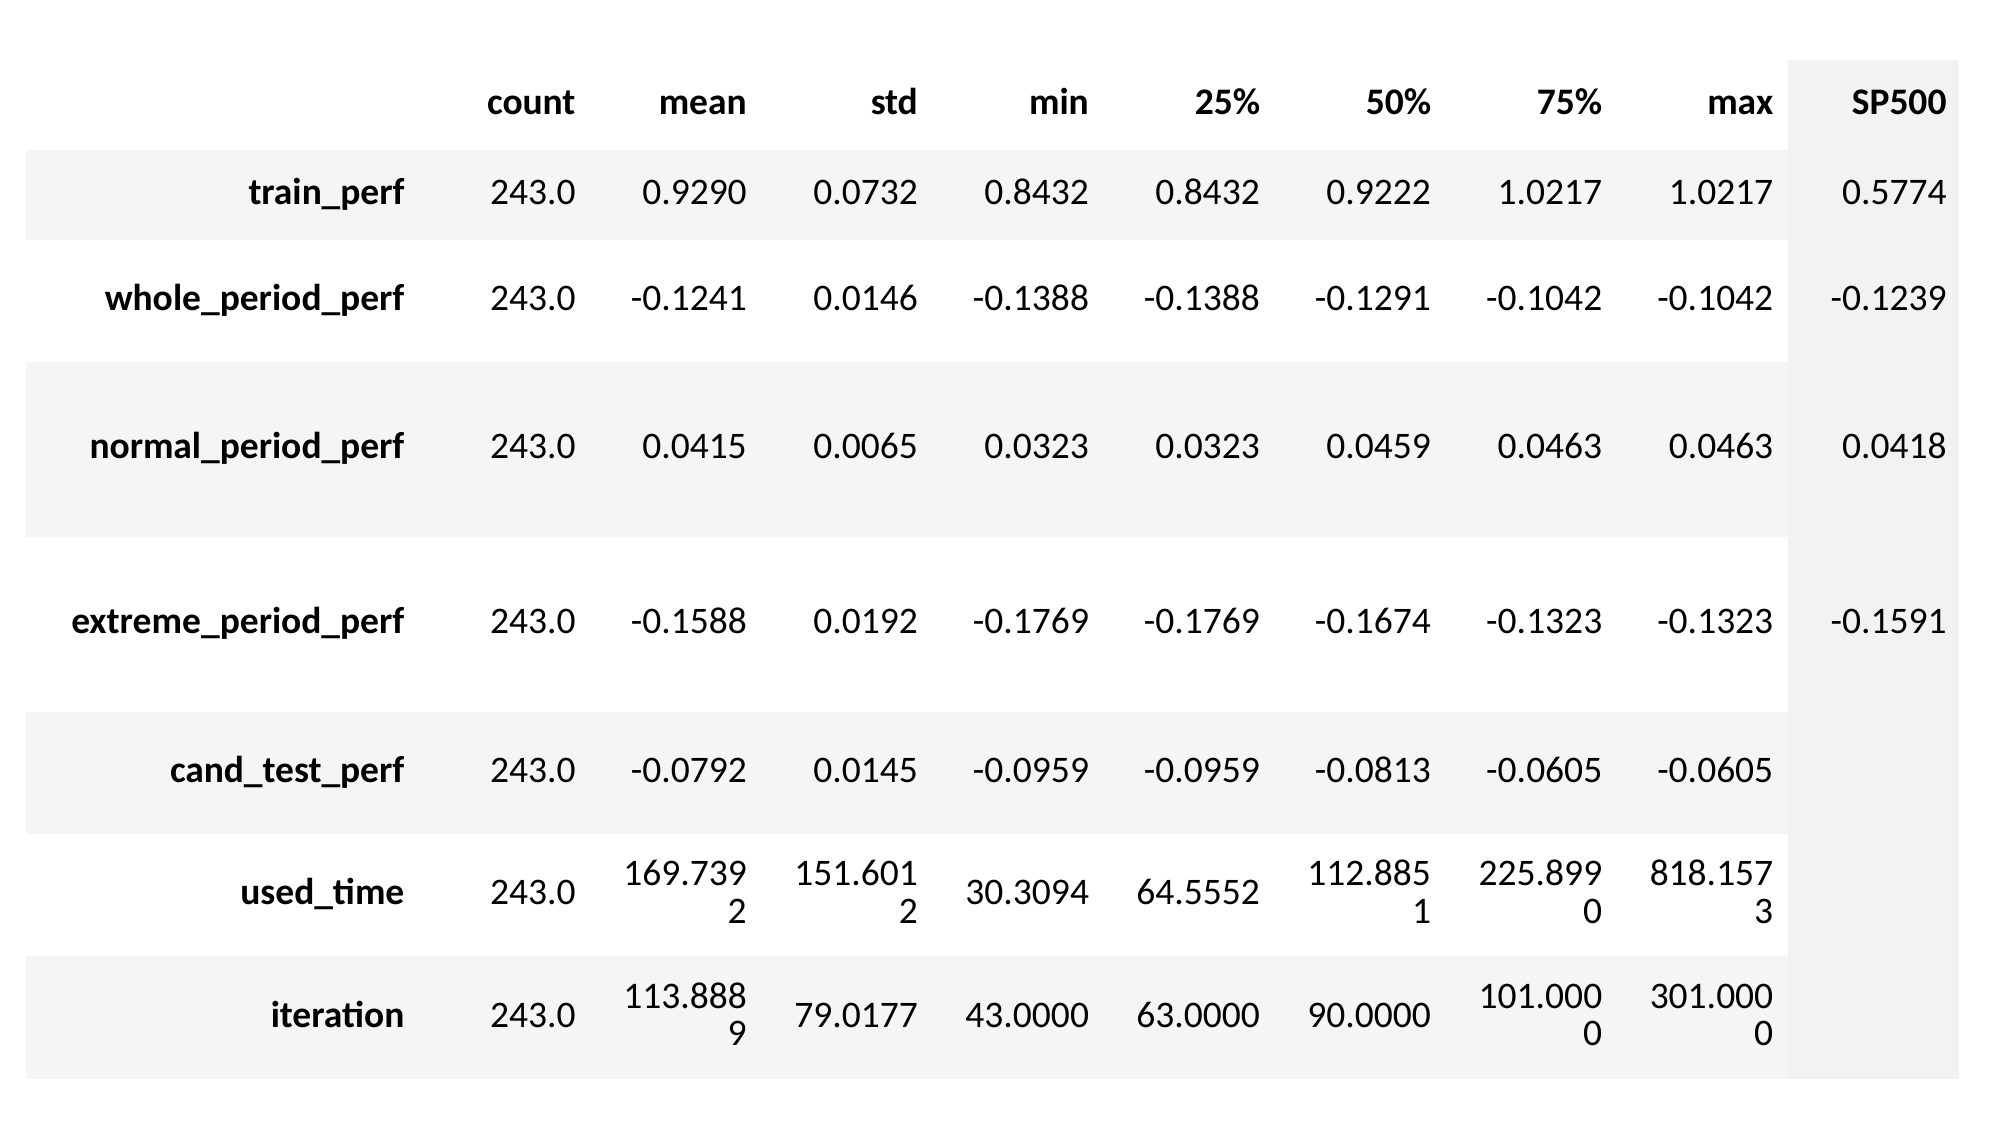

|  | count | mean | std | min | 25% | 50% | 75% | max | SP500 |
| --- | --- | --- | --- | --- | --- | --- | --- | --- | --- |
| train\_perf | 243.0 | 0.9290 | 0.0732 | 0.8432 | 0.8432 | 0.9222 | 1.0217 | 1.0217 | 0.5774 |
| whole\_period\_perf | 243.0 | -0.1241 | 0.0146 | -0.1388 | -0.1388 | -0.1291 | -0.1042 | -0.1042 | -0.1239 |
| normal\_period\_perf | 243.0 | 0.0415 | 0.0065 | 0.0323 | 0.0323 | 0.0459 | 0.0463 | 0.0463 | 0.0418 |
| extreme\_period\_perf | 243.0 | -0.1588 | 0.0192 | -0.1769 | -0.1769 | -0.1674 | -0.1323 | -0.1323 | -0.1591 |
| cand\_test\_perf | 243.0 | -0.0792 | 0.0145 | -0.0959 | -0.0959 | -0.0813 | -0.0605 | -0.0605 |  |
| used\_time | 243.0 | 169.7392 | 151.6012 | 30.3094 | 64.5552 | 112.8851 | 225.8990 | 818.1573 |  |
| iteration | 243.0 | 113.8889 | 79.0177 | 43.0000 | 63.0000 | 90.0000 | 101.0000 | 301.0000 |  |
#